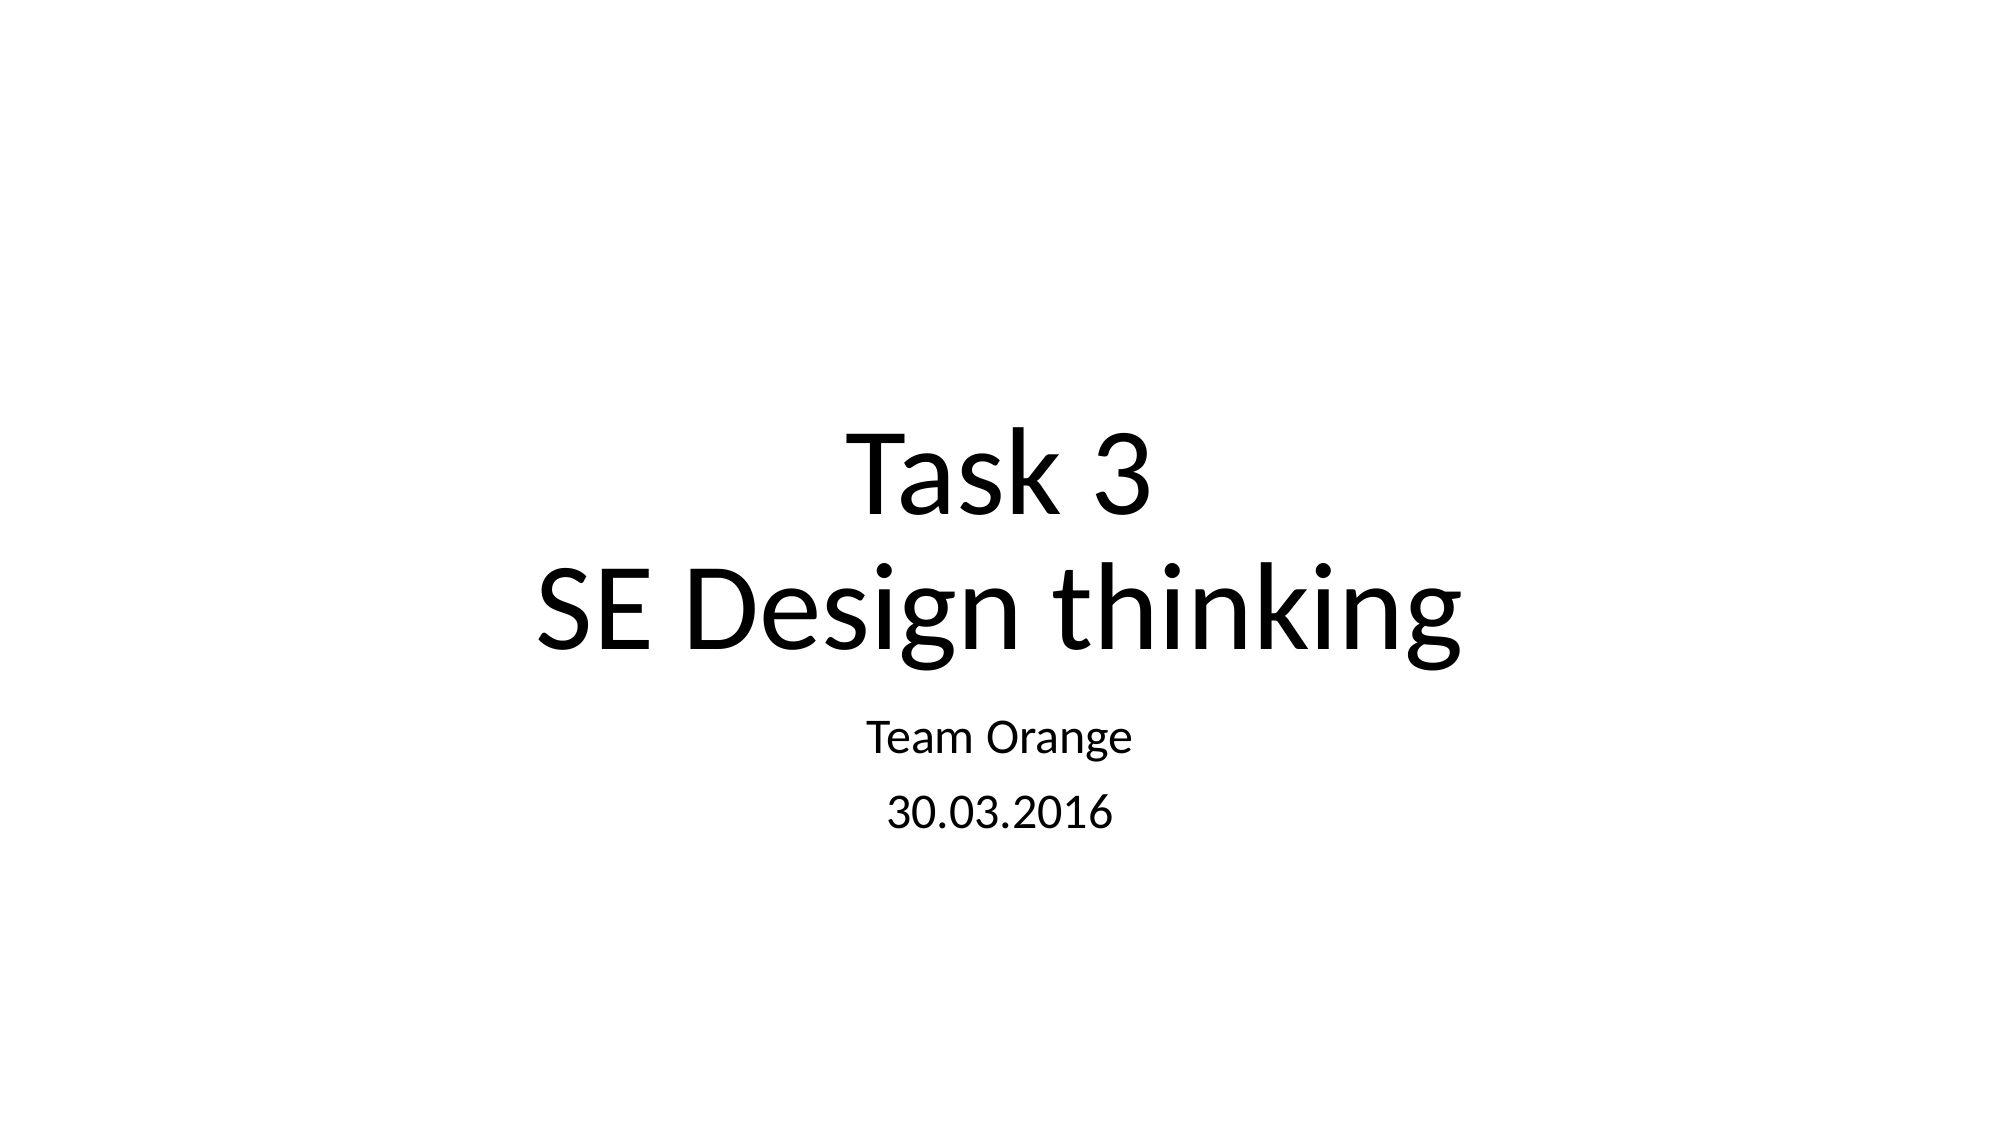

# Task 3 SE Design thinking
Team Orange
30.03.2016